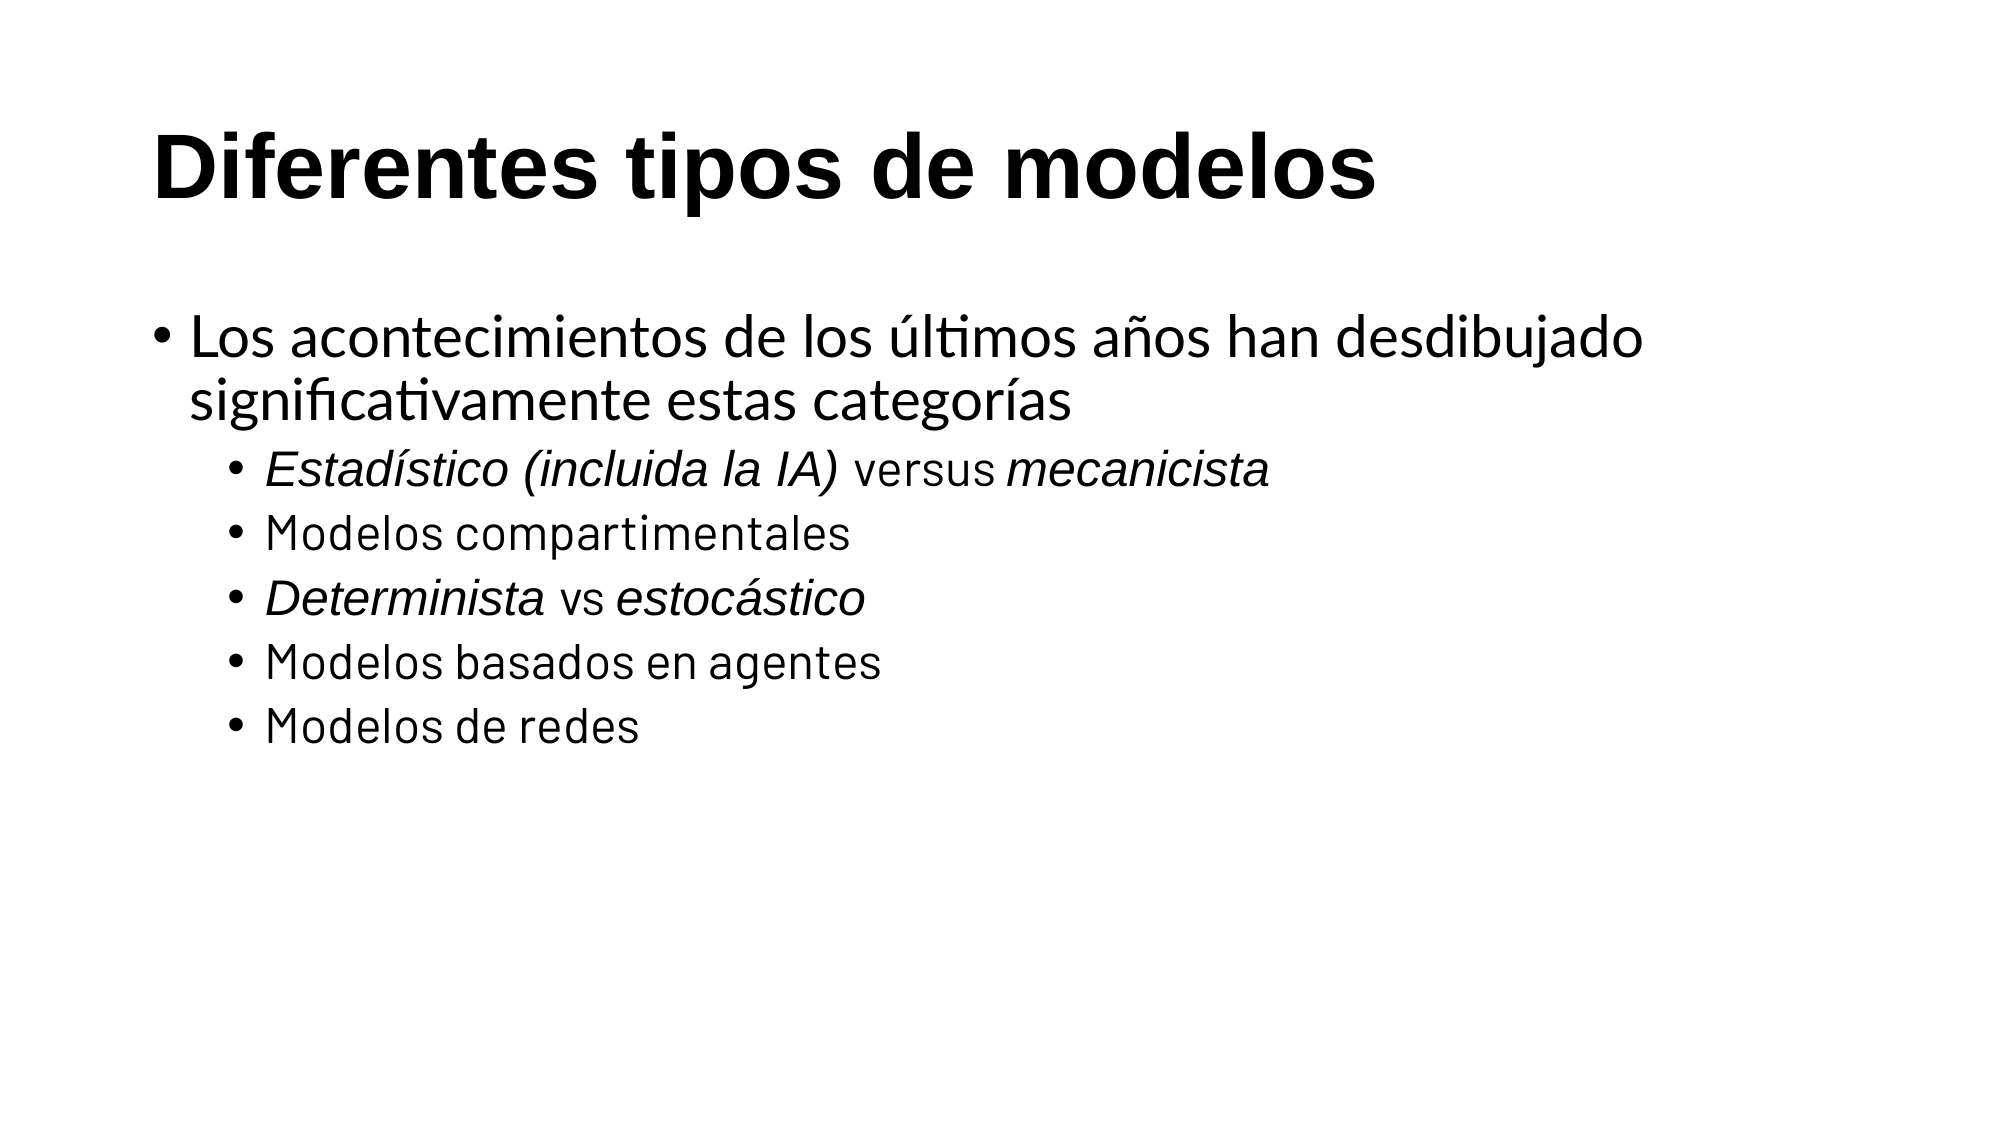

# Diferentes tipos de modelos
Los acontecimientos de los últimos años han desdibujado significativamente estas categorías
Estadístico (incluida la IA) versus mecanicista
Modelos compartimentales
Determinista vs estocástico
Modelos basados en agentes
Modelos de redes